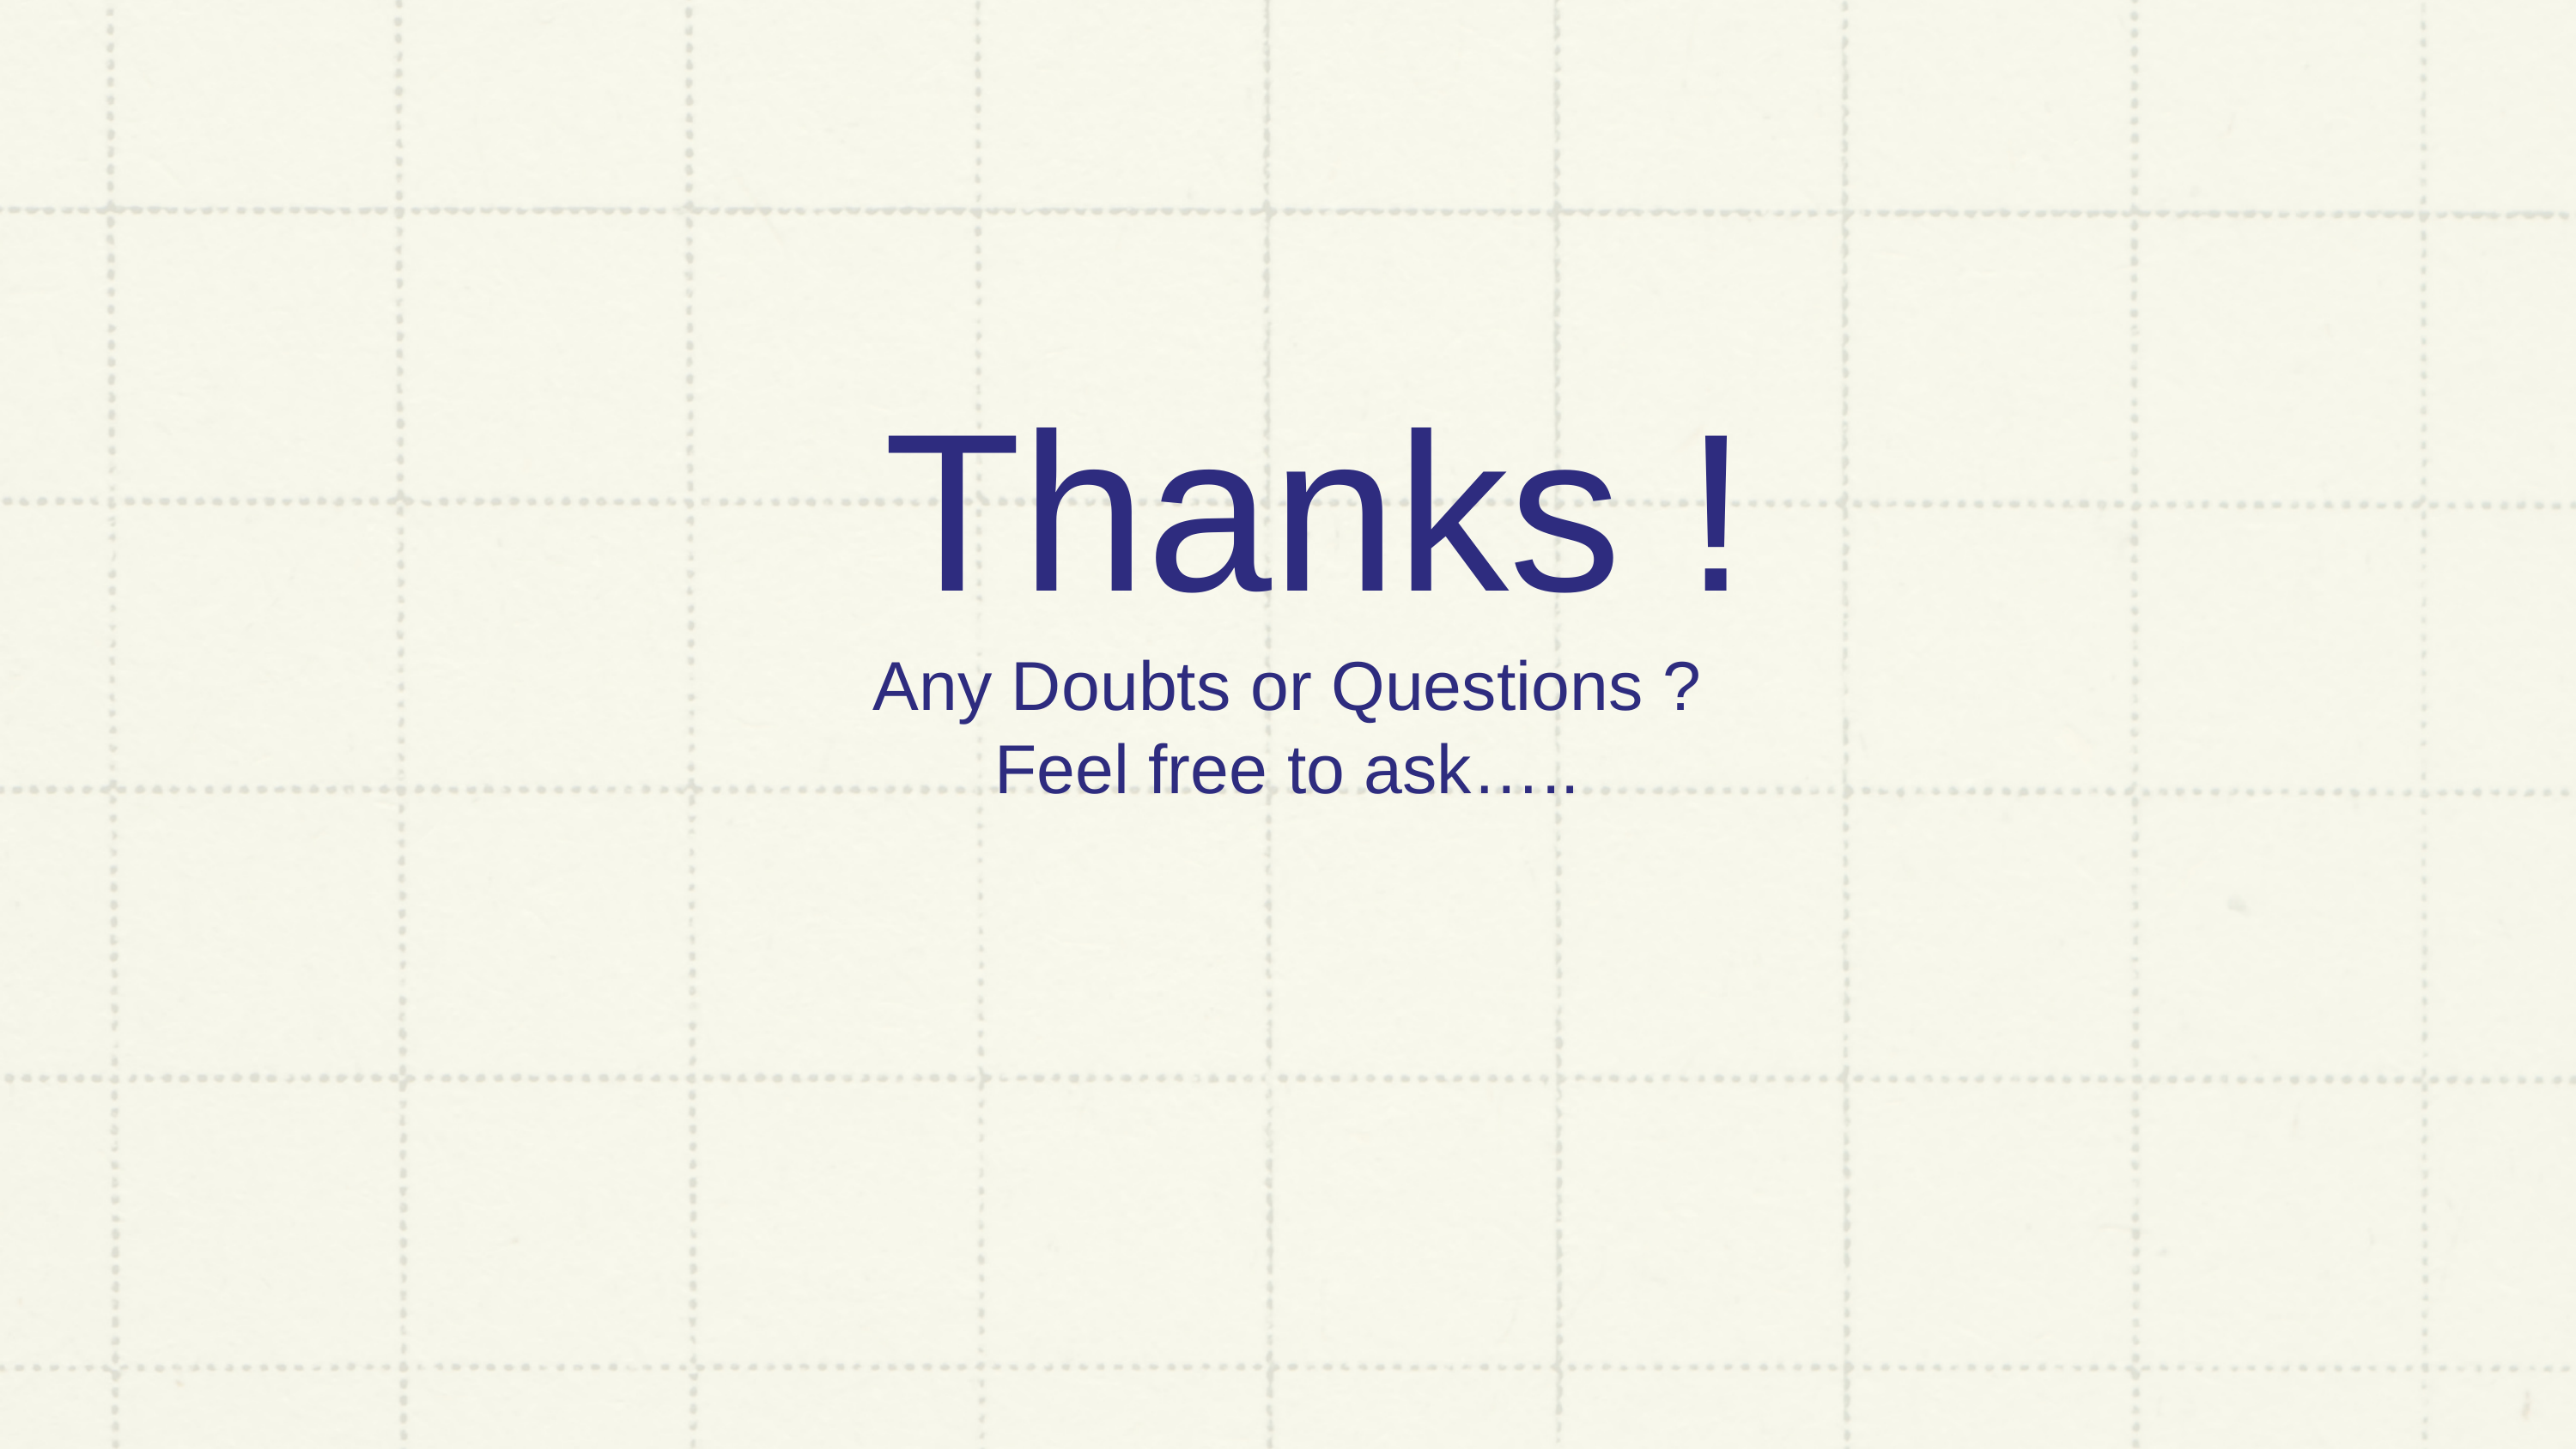

Thanks !
Any Doubts or Questions ?
Feel free to ask…..